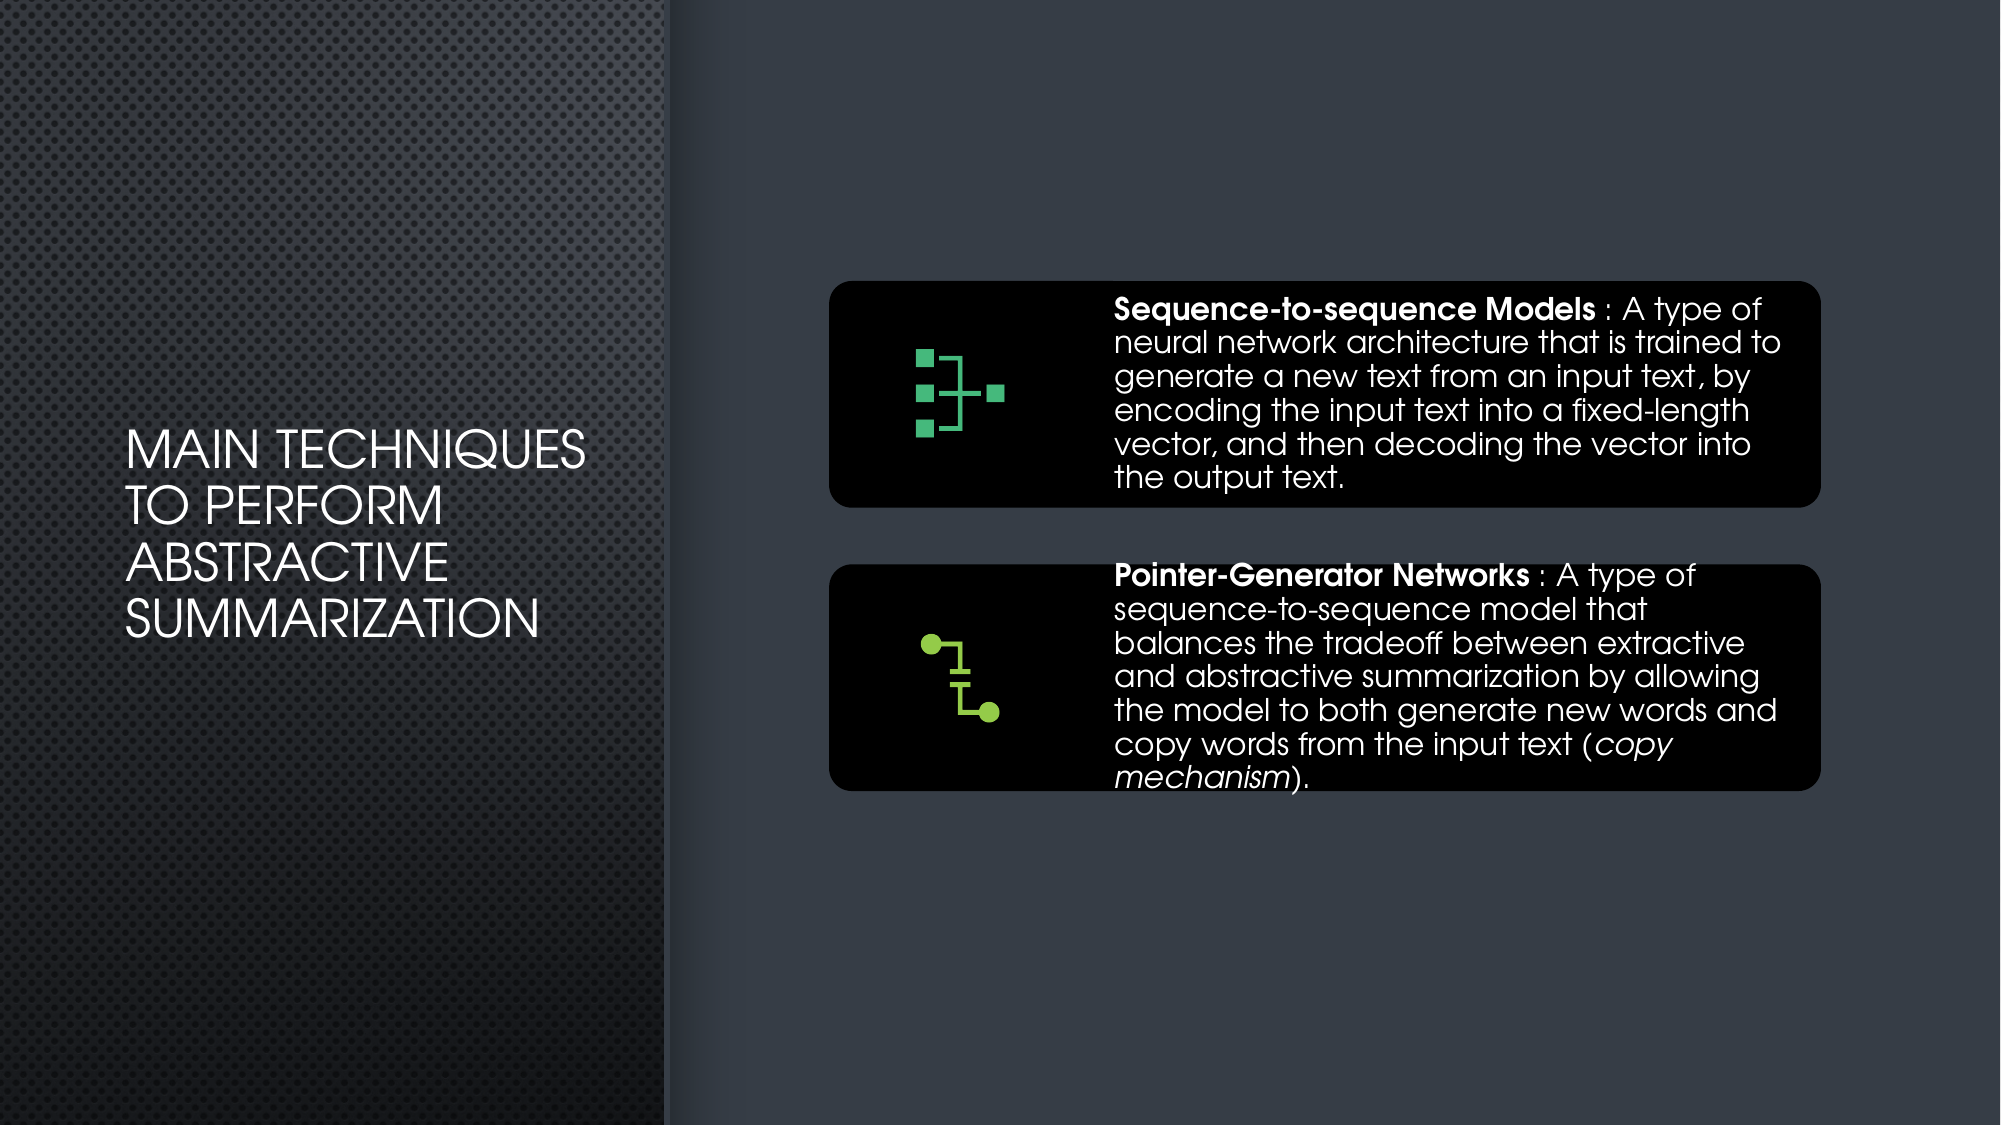

Sequence-to-sequence Models : A type of neural network architecture that is trained to generate a new text from an input text, by encoding the input text into a fixed-length vector, and then decoding the vector into the output text.
Pointer-Generator Networks : A type of sequence-to-sequence model that balances the tradeoff between extractive and abstractive summarization by allowing the model to both generate new words and copy words from the input text (copy mechanism).
# Main techniques to perform abstractive summarization